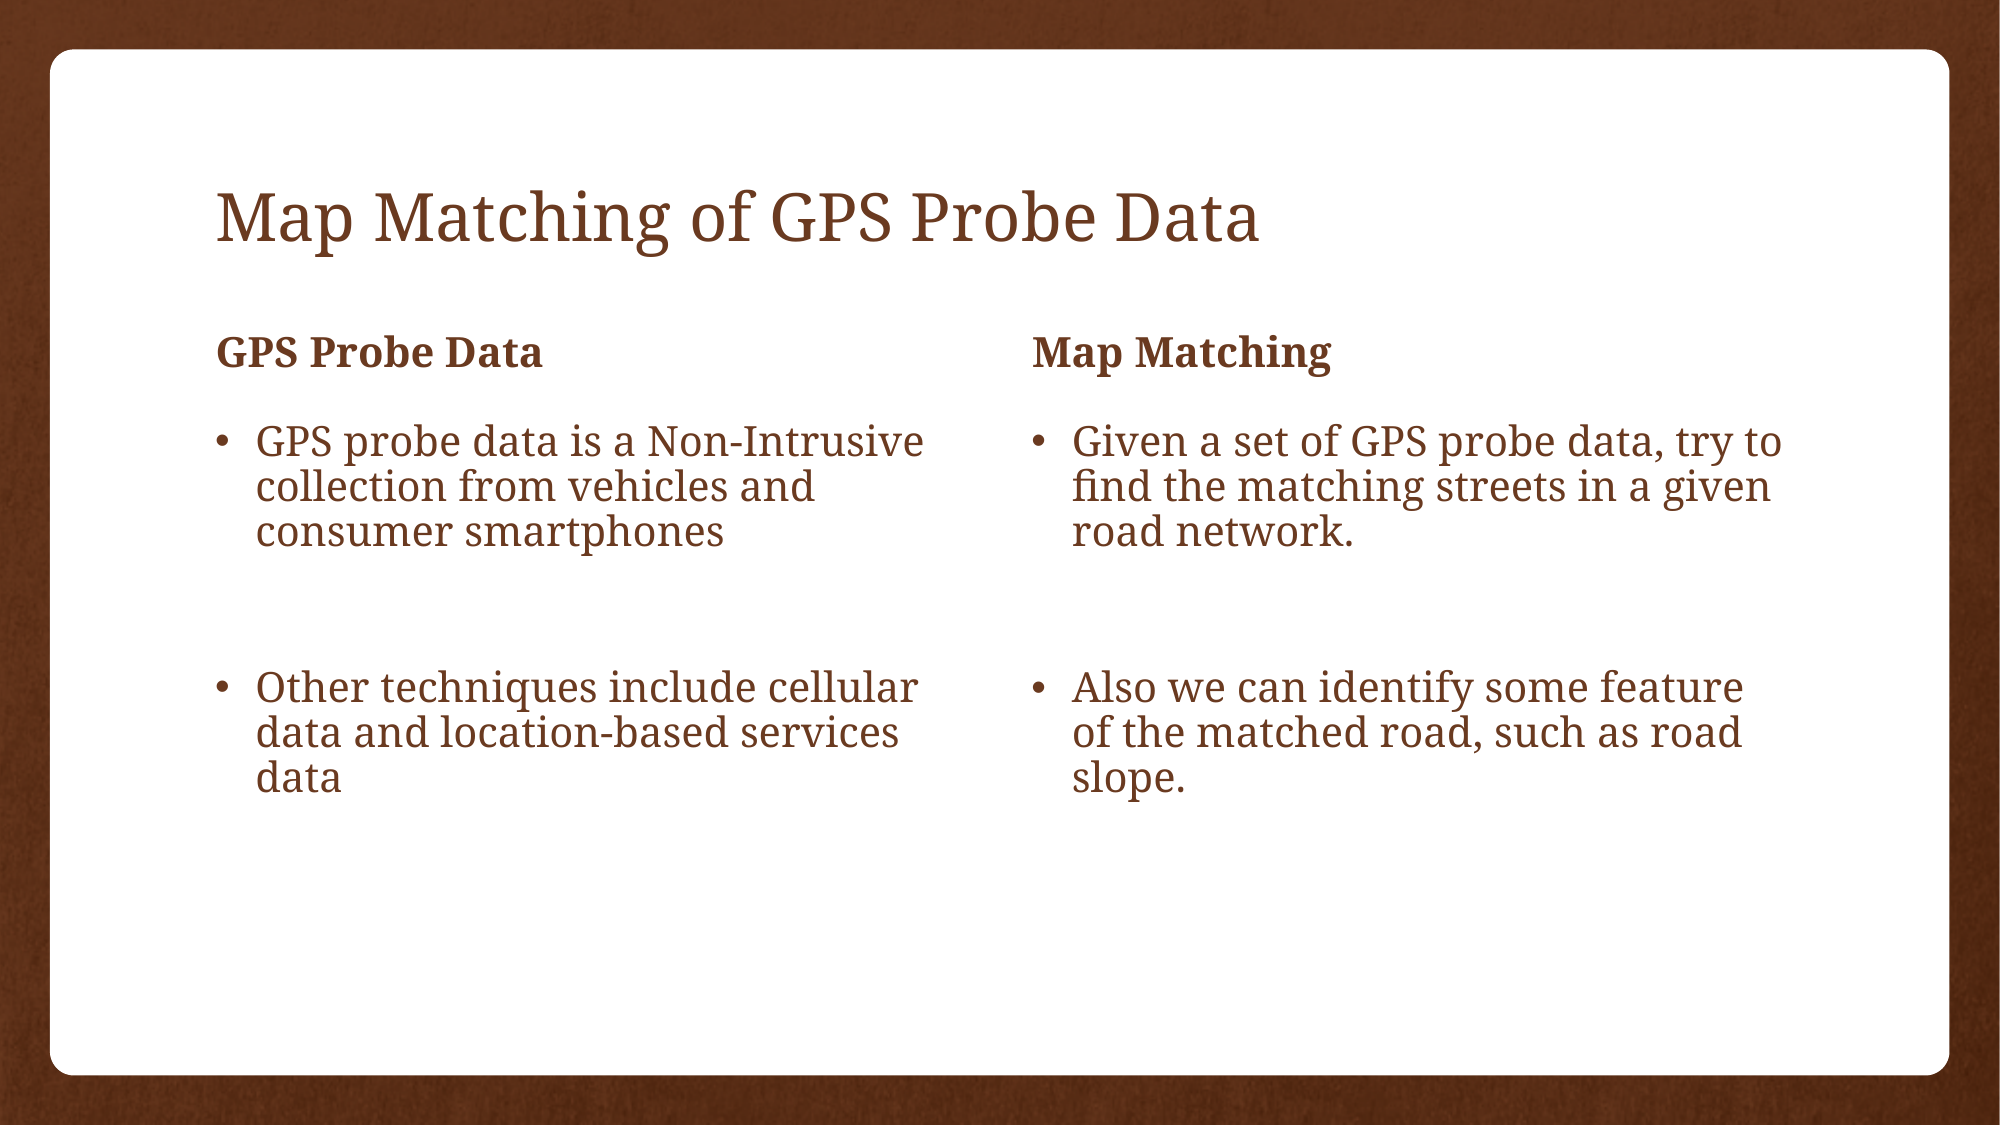

# Map Matching of GPS Probe Data
GPS Probe Data
Map Matching
GPS probe data is a Non-Intrusive collection from vehicles and consumer smartphones

Other techniques include cellular data and location-based services data

Given a set of GPS probe data, try to find the matching streets in a given road network.

Also we can identify some feature of the matched road, such as road slope.